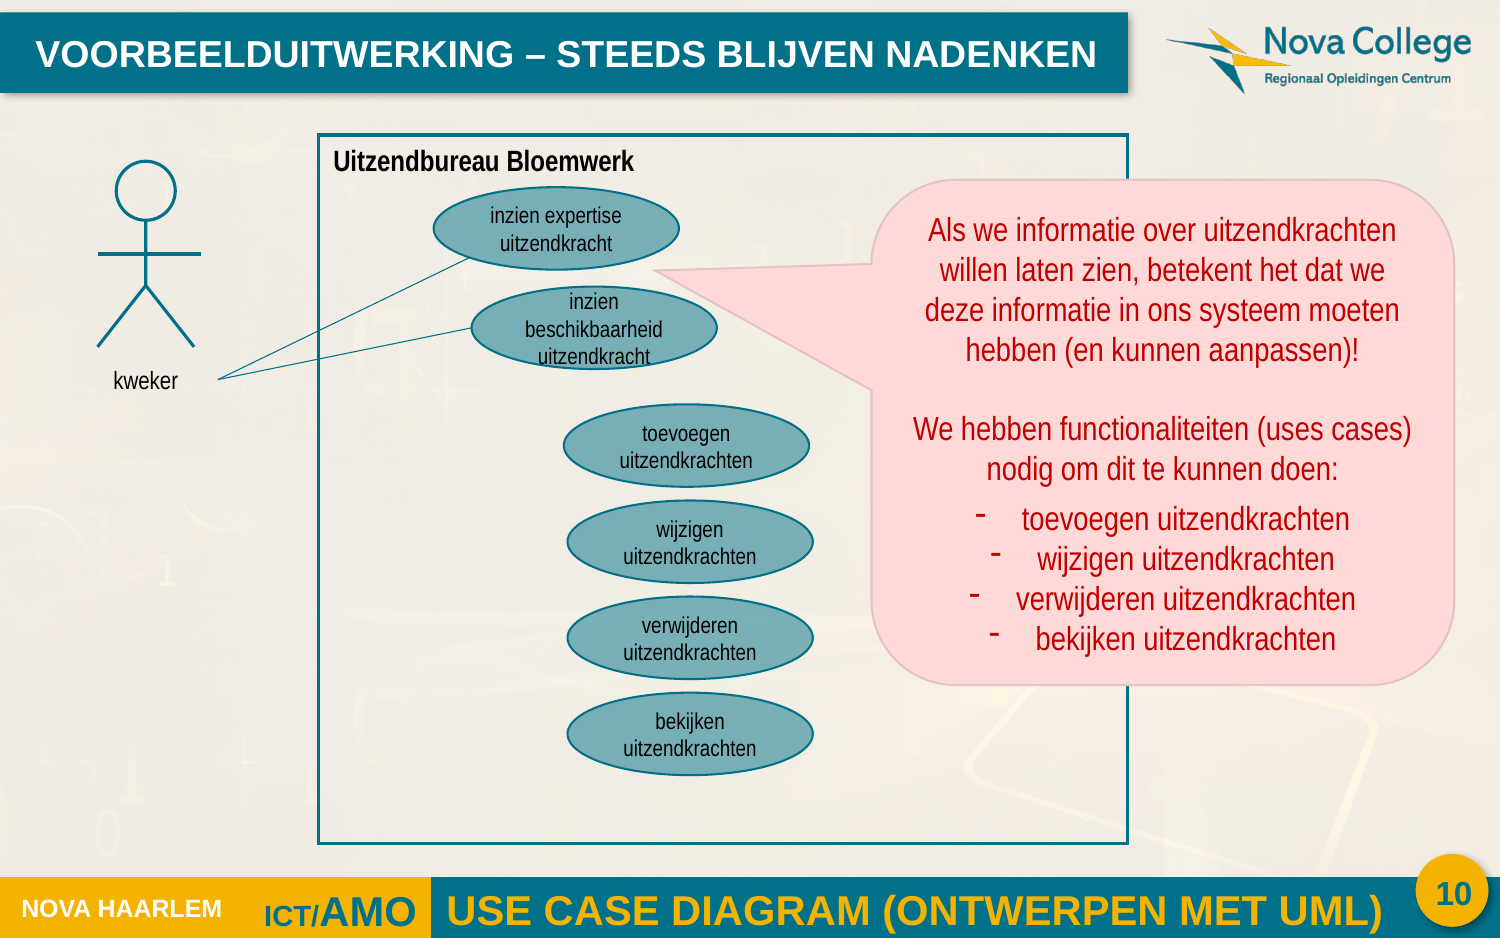

VOORBEELDUITWERKING – STEEDS BLIJVEN NADENKEN
Uitzendbureau Bloemwerk

kweker
Als we informatie over uitzendkrachten willen laten zien, betekent het dat we deze informatie in ons systeem moeten hebben (en kunnen aanpassen)!

We hebben functionaliteiten (uses cases) nodig om dit te kunnen doen:
toevoegen uitzendkrachten
wijzigen uitzendkrachten
verwijderen uitzendkrachten
bekijken uitzendkrachten
inzien expertise
uitzendkracht
inzien beschikbaarheid
uitzendkracht
toevoegen
uitzendkrachten
wijzigen
uitzendkrachten
verwijderen
uitzendkrachten
bekijken
uitzendkrachten